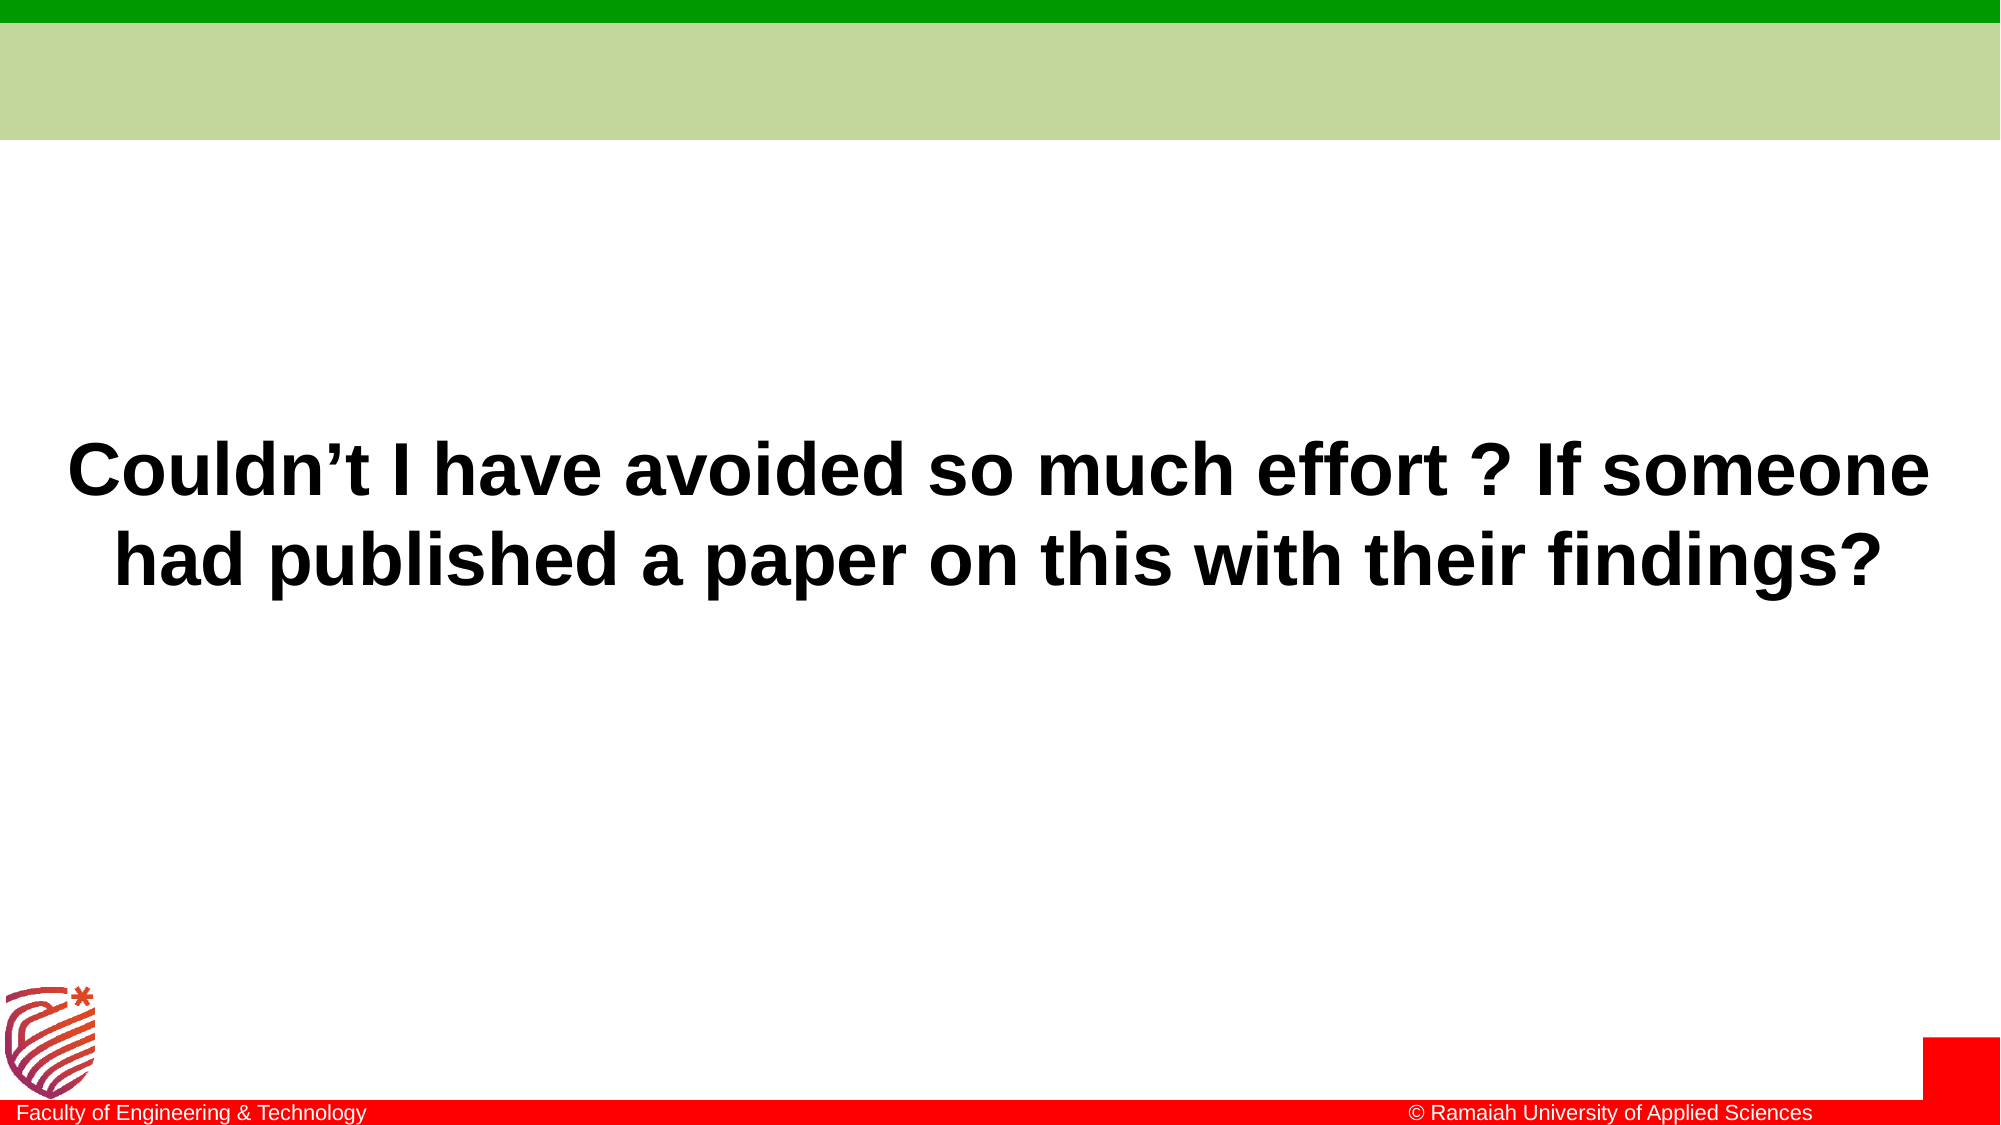

# Couldn’t I have avoided so much effort ? If someone had published a paper on this with their findings?